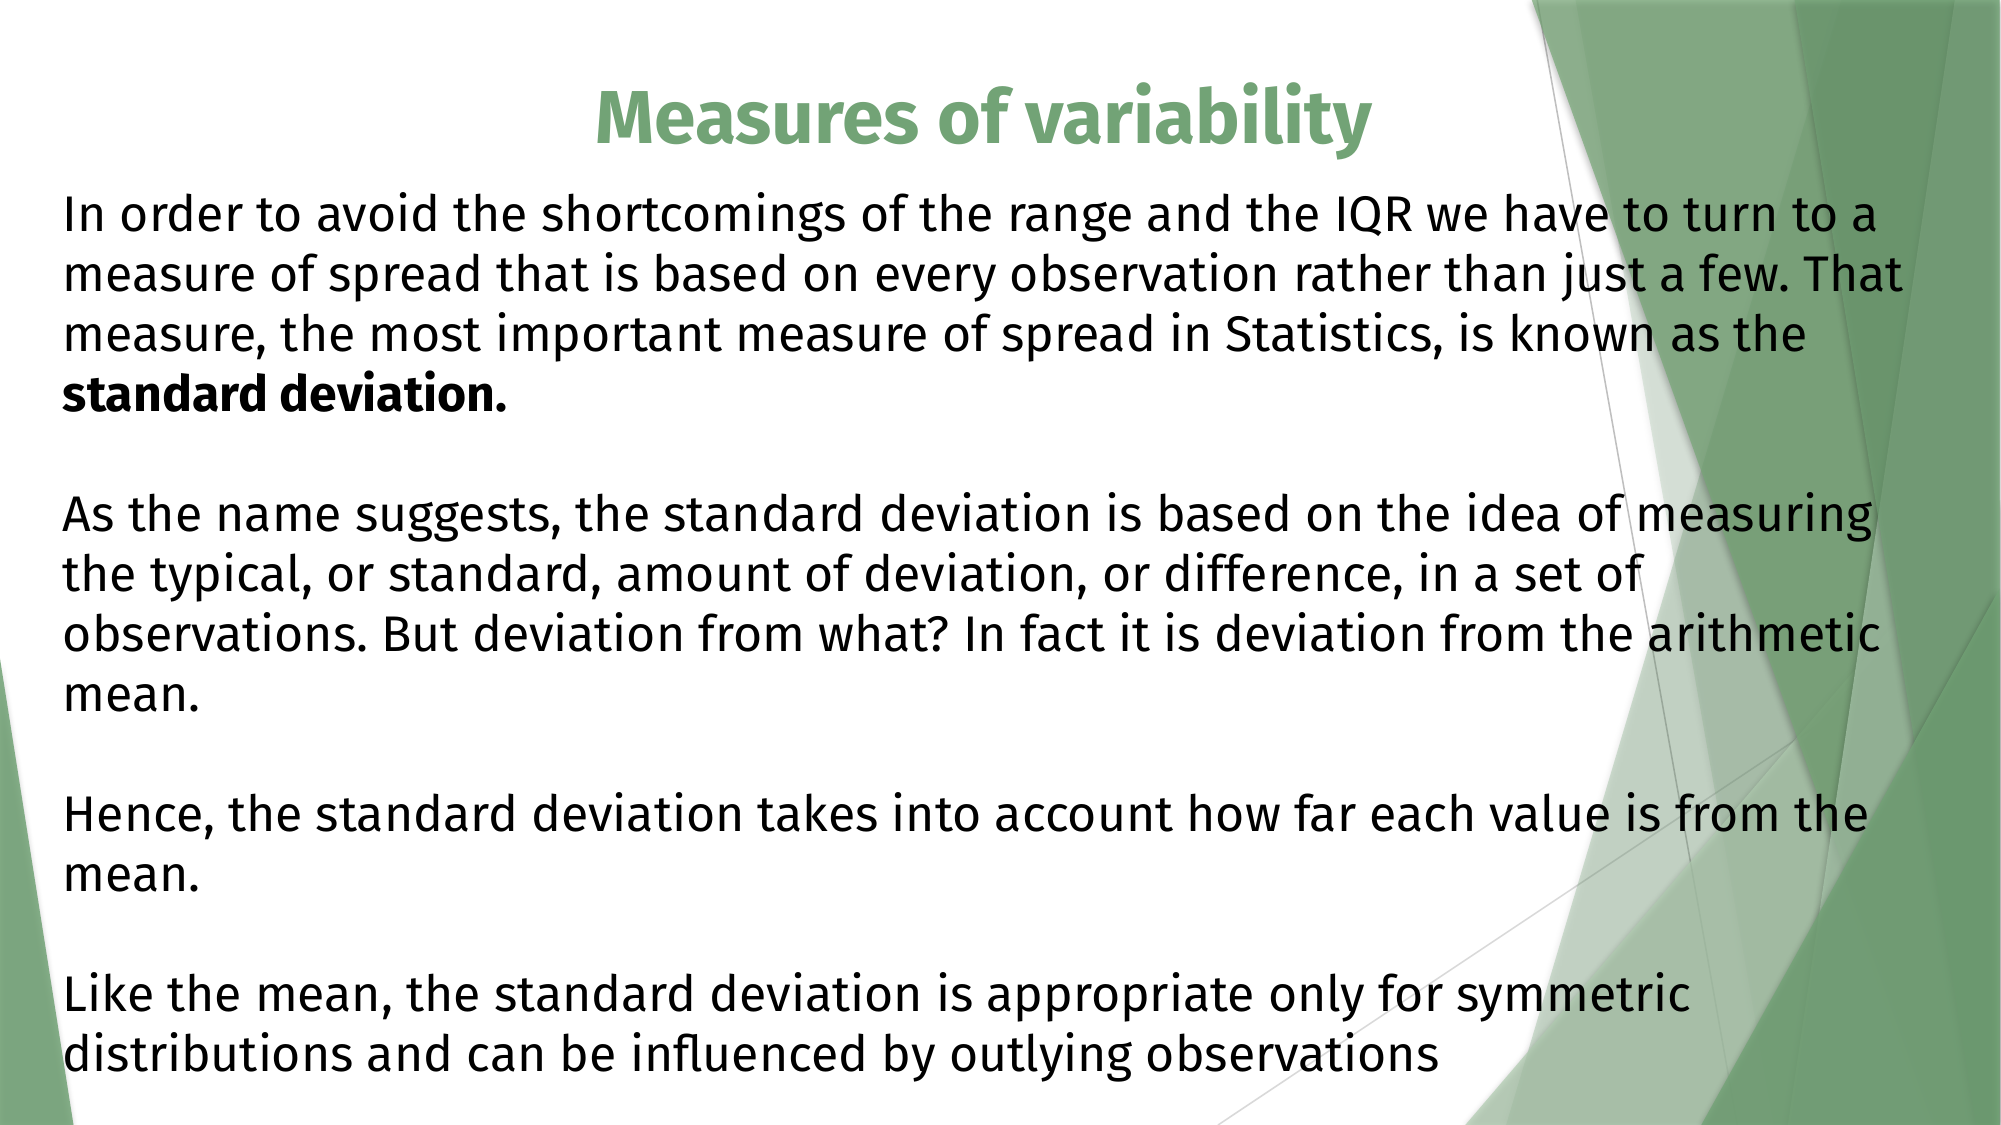

# Measures of variability
In order to avoid the shortcomings of the range and the IQR we have to turn to a measure of spread that is based on every observation rather than just a few. That measure, the most important measure of spread in Statistics, is known as the standard deviation.

As the name suggests, the standard deviation is based on the idea of measuring the typical, or standard, amount of deviation, or difference, in a set of observations. But deviation from what? In fact it is deviation from the arithmetic mean.

Hence, the standard deviation takes into account how far each value is from the mean.

Like the mean, the standard deviation is appropriate only for symmetric distributions and can be influenced by outlying observations